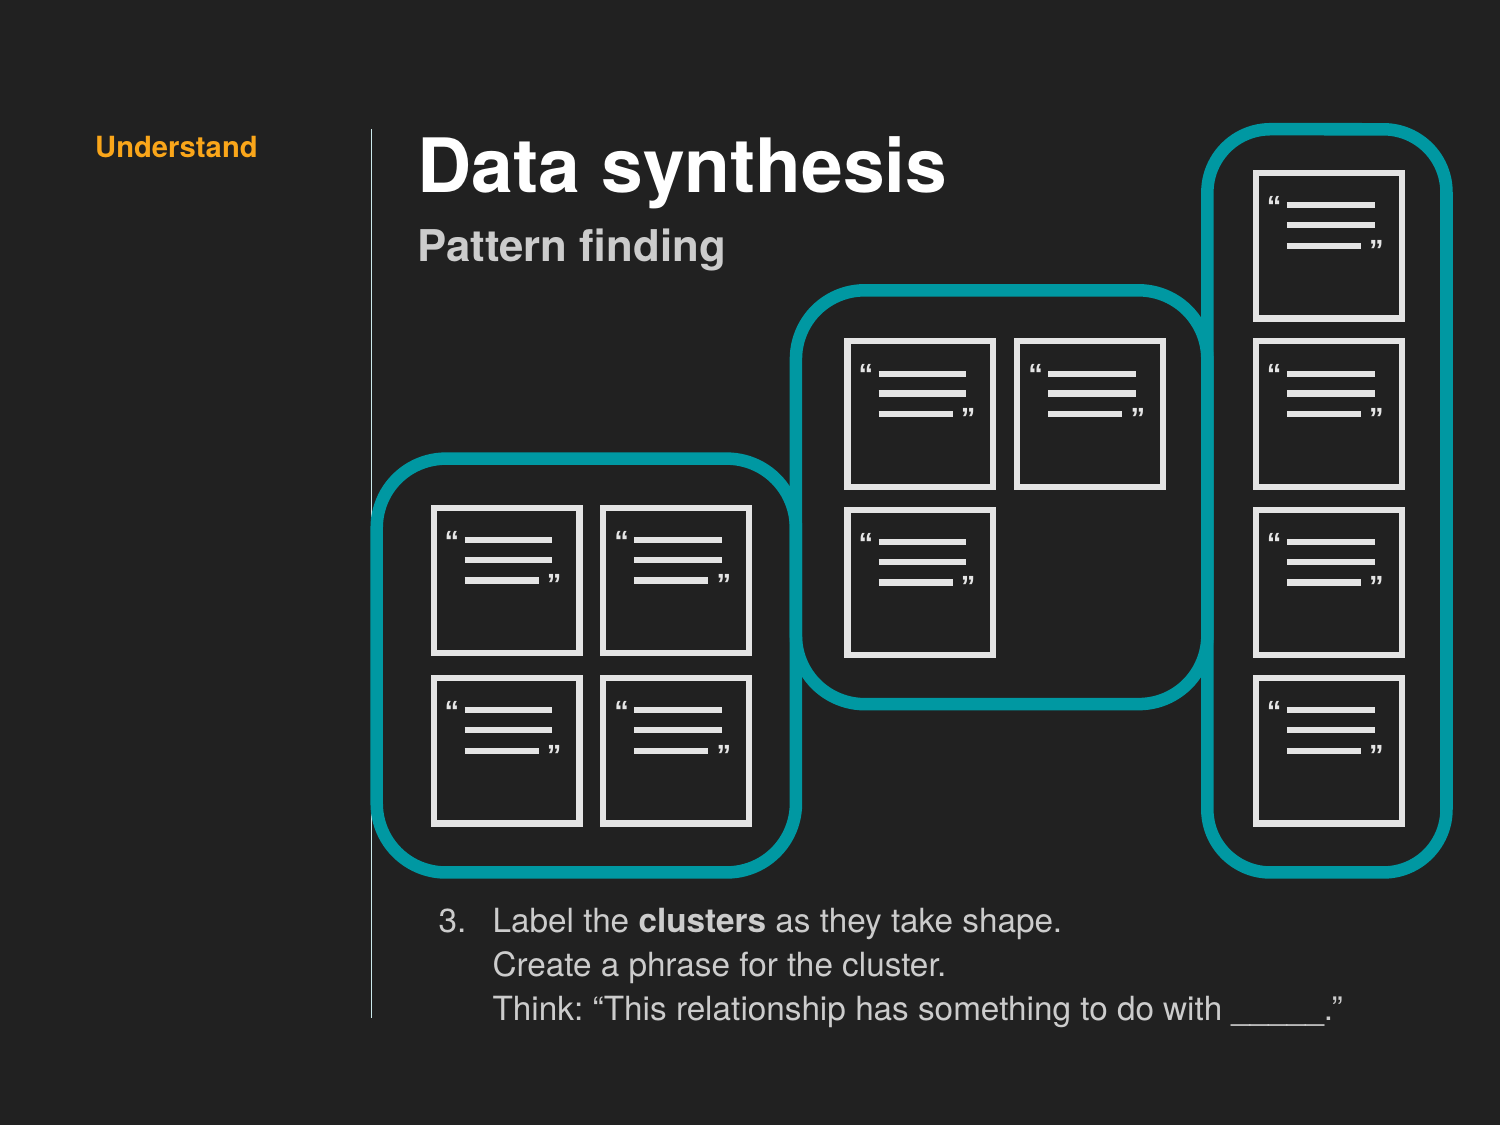

# Data synthesis
Pattern finding
Understand

“
”

“
”

“
”

“
”

“
”

“
”

“
”

“
”

“
”

“
”

“
”

Label the clusters as they take shape.
Create a phrase for the cluster.
Think: “This relationship has something to do with _____.”